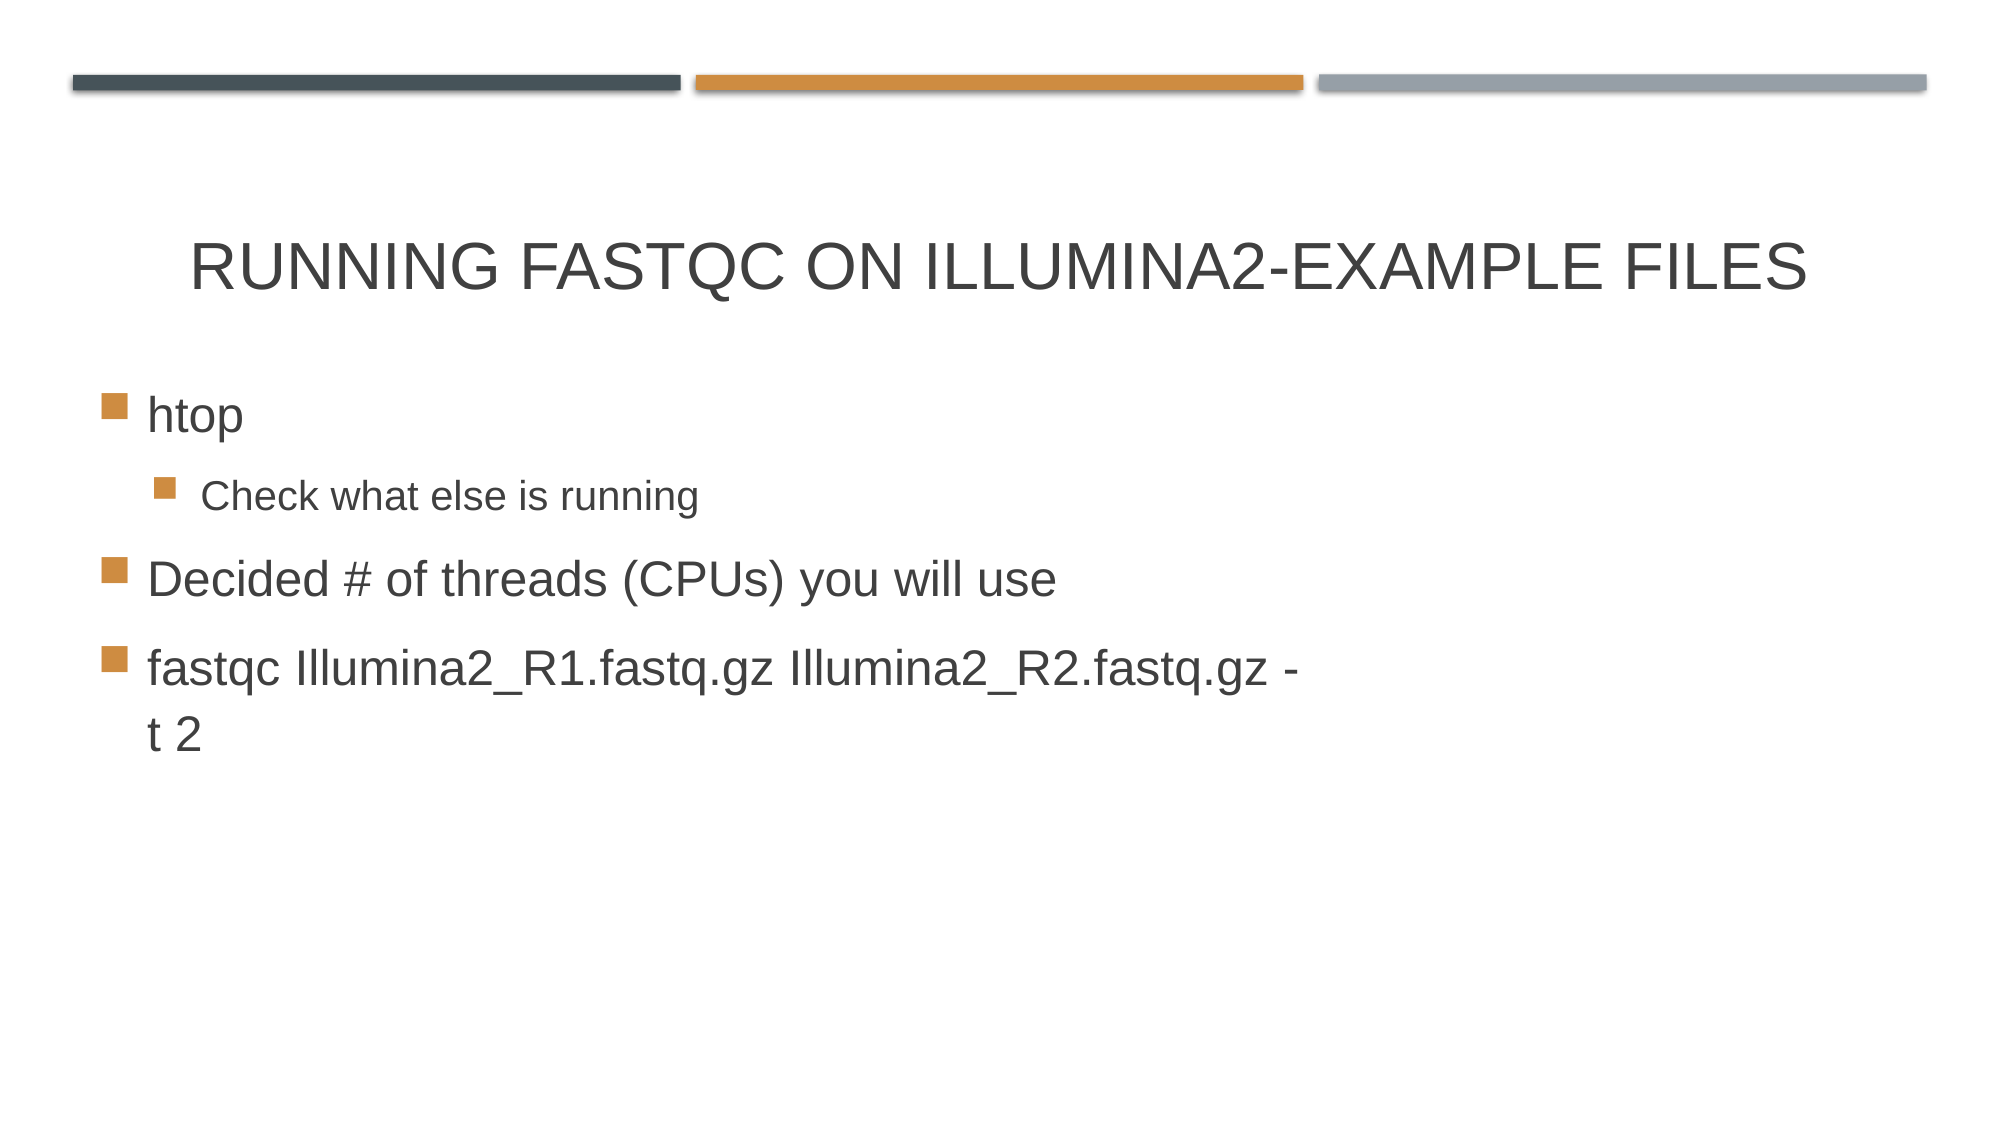

# Running fastqc on Illumina2-example files
htop
Check what else is running
Decided # of threads (CPUs) you will use
fastqc Illumina2_R1.fastq.gz Illumina2_R2.fastq.gz -t 2